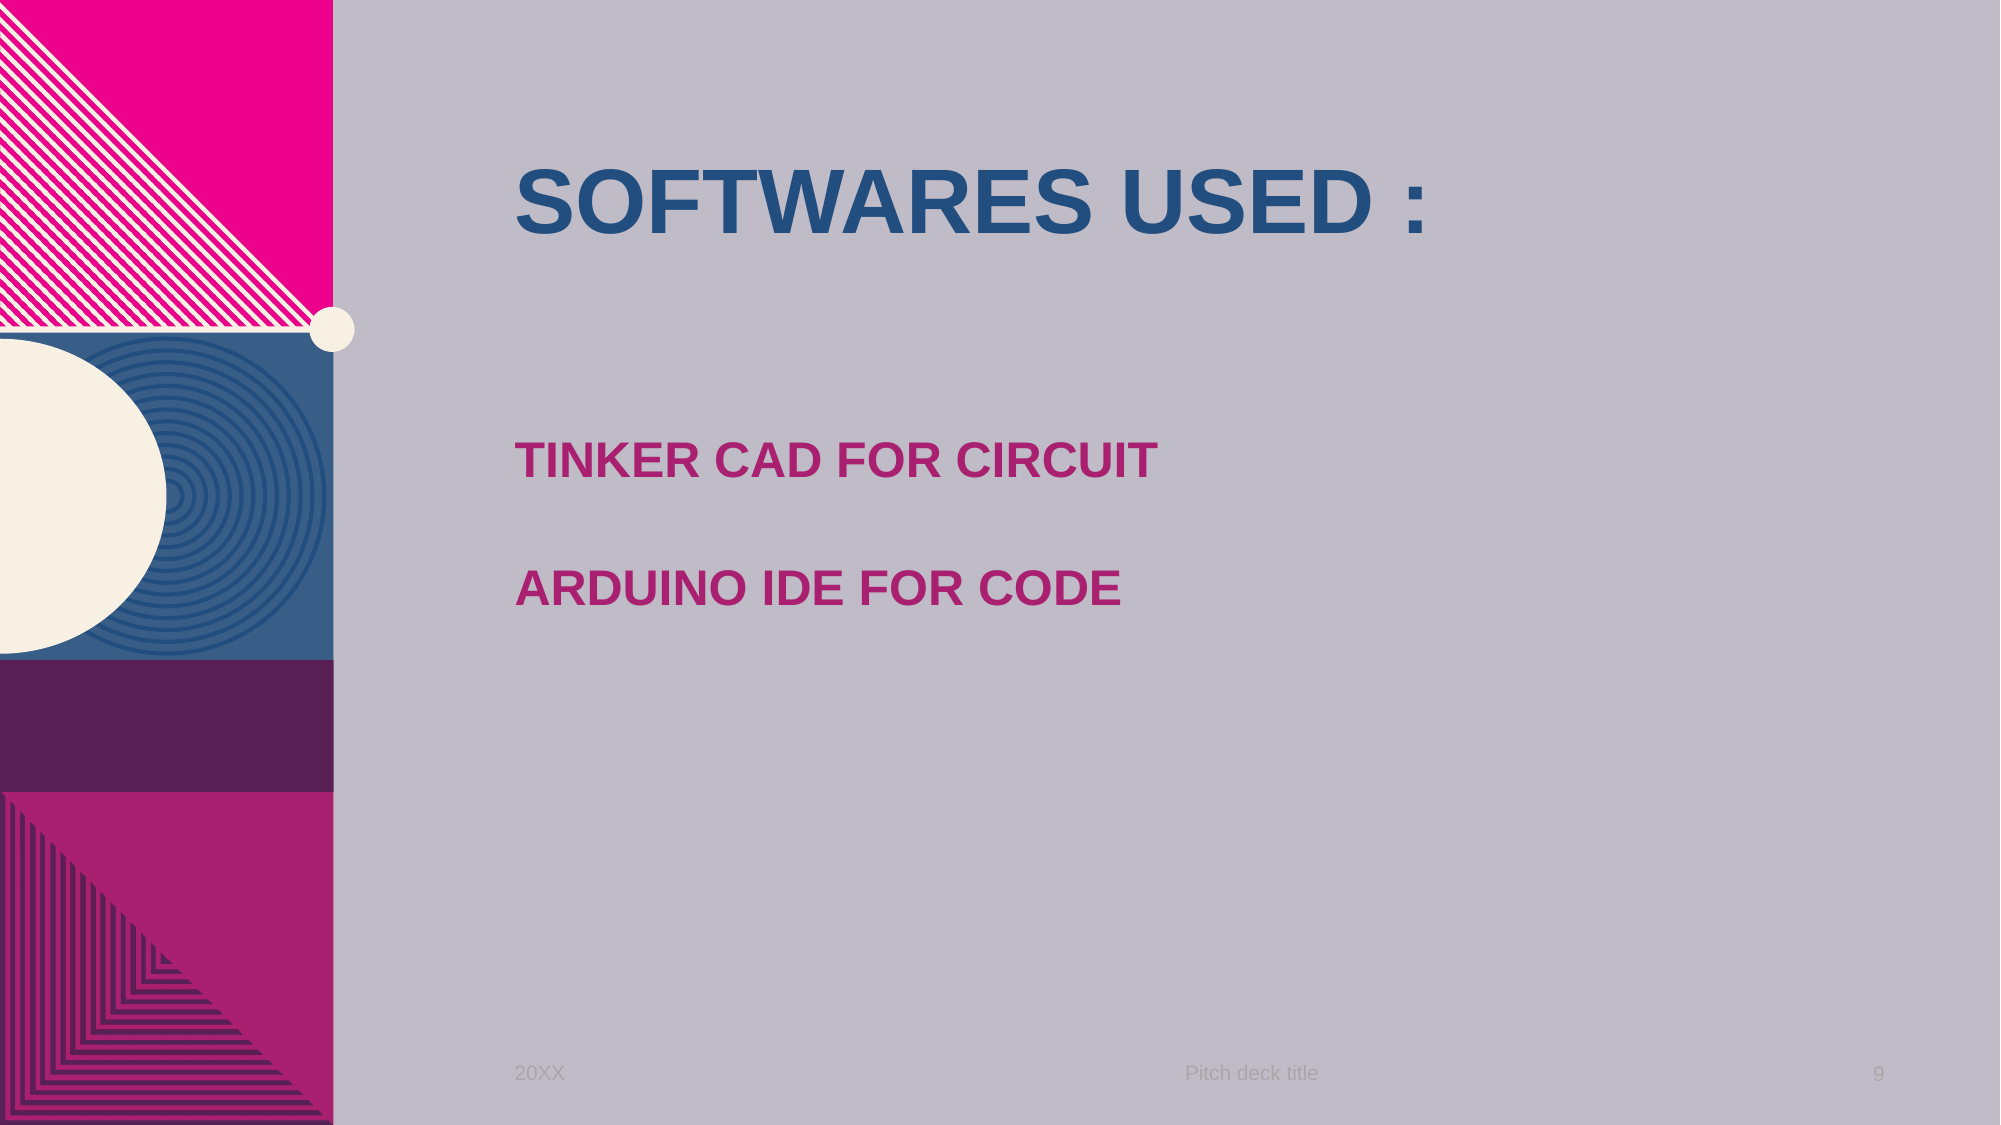

# Softwares used :
TiNker cad for circuit
ArDuino IDE for code
Pitch deck title
20XX
9